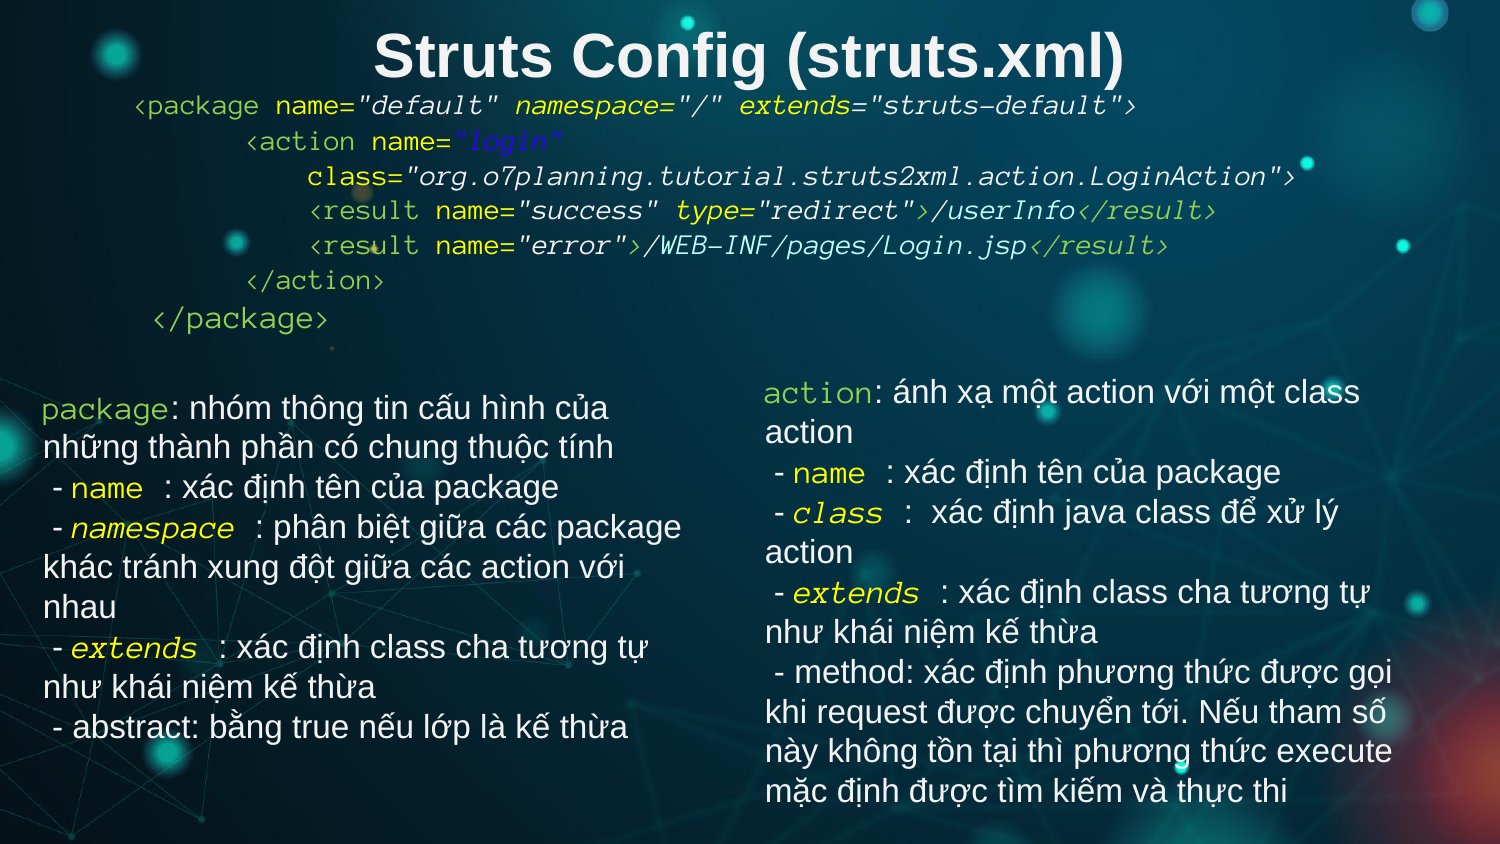

# Struts Config (struts.xml)
<package name="default" namespace="/" extends="struts-default">
       <action name="login"
           class="org.o7planning.tutorial.struts2xml.action.LoginAction">
           <result name="success" type="redirect">/userInfo</result>
           <result name="error">/WEB-INF/pages/Login.jsp</result>
       </action>
 </package>
action: ánh xạ một action với một class action
 - name : xác định tên của package
 - class :  xác định java class để xử lý action
 - extends : xác định class cha tương tự như khái niệm kế thừa
 - method: xác định phương thức được gọi khi request được chuyển tới. Nếu tham số này không tồn tại thì phương thức execute mặc định được tìm kiếm và thực thi
package: nhóm thông tin cấu hình của những thành phần có chung thuộc tính
 - name : xác định tên của package
 - namespace : phân biệt giữa các package khác tránh xung đột giữa các action với nhau
 - extends : xác định class cha tương tự như khái niệm kế thừa
 - abstract: bằng true nếu lớp là kế thừa